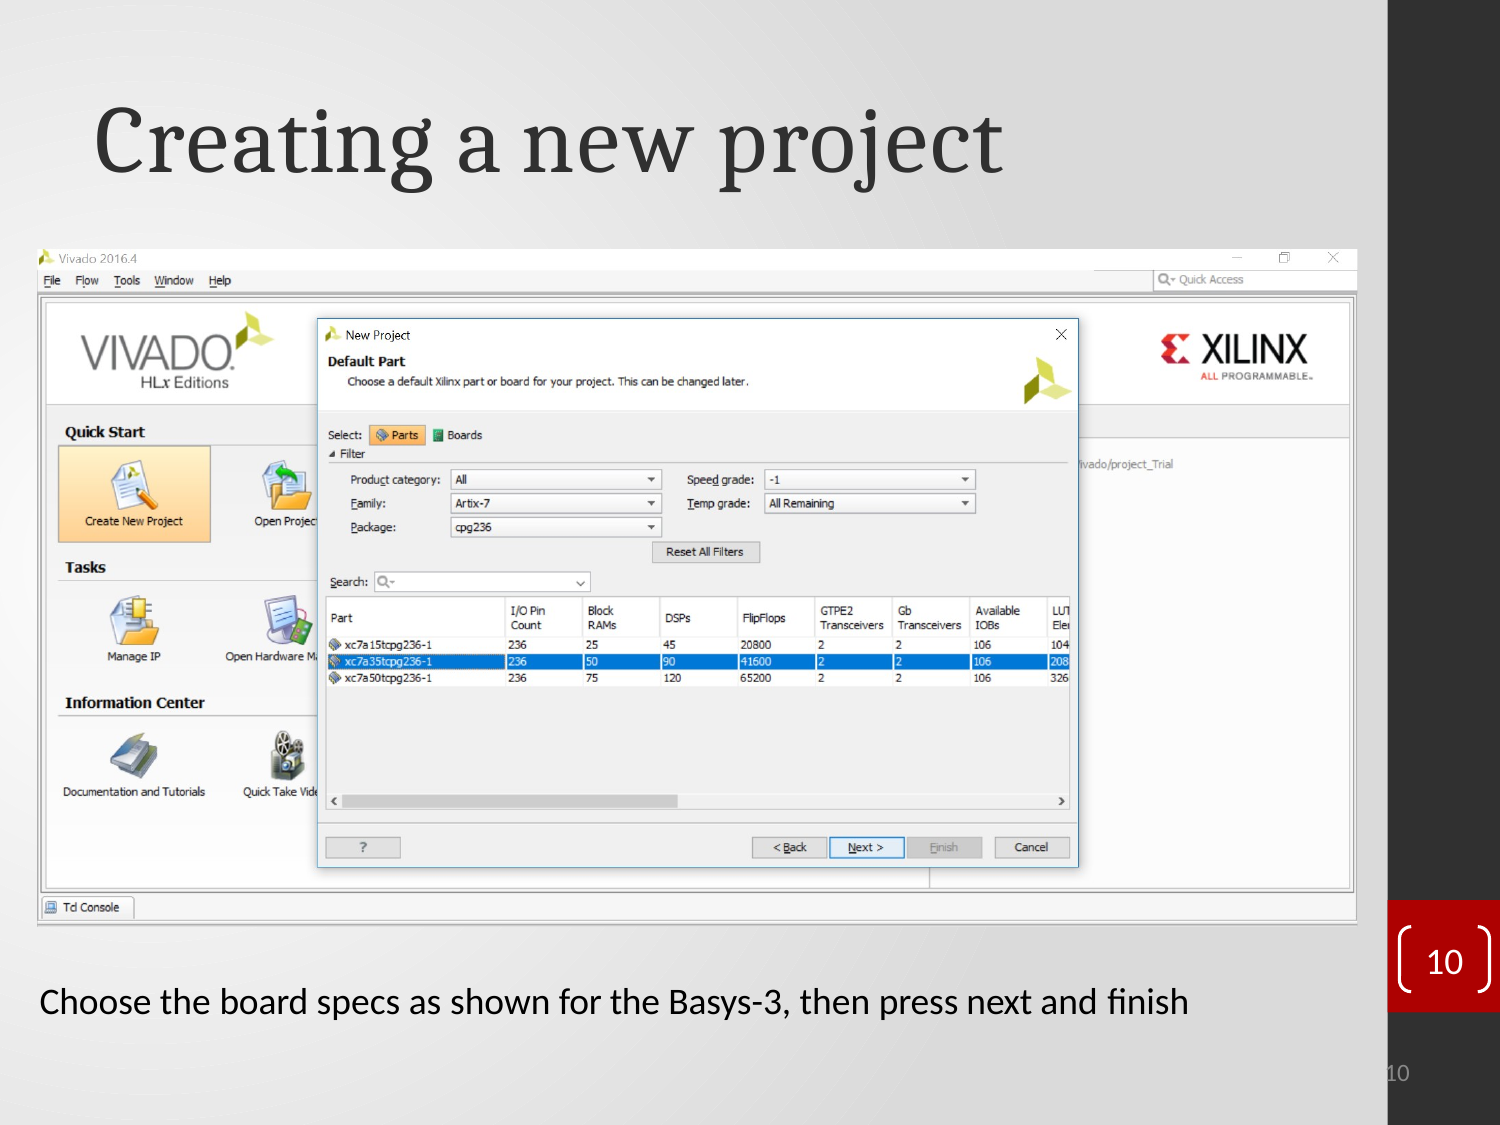

# Creating a new project

10
Choose the board specs as shown for the Basys-3, then press next and finish
10